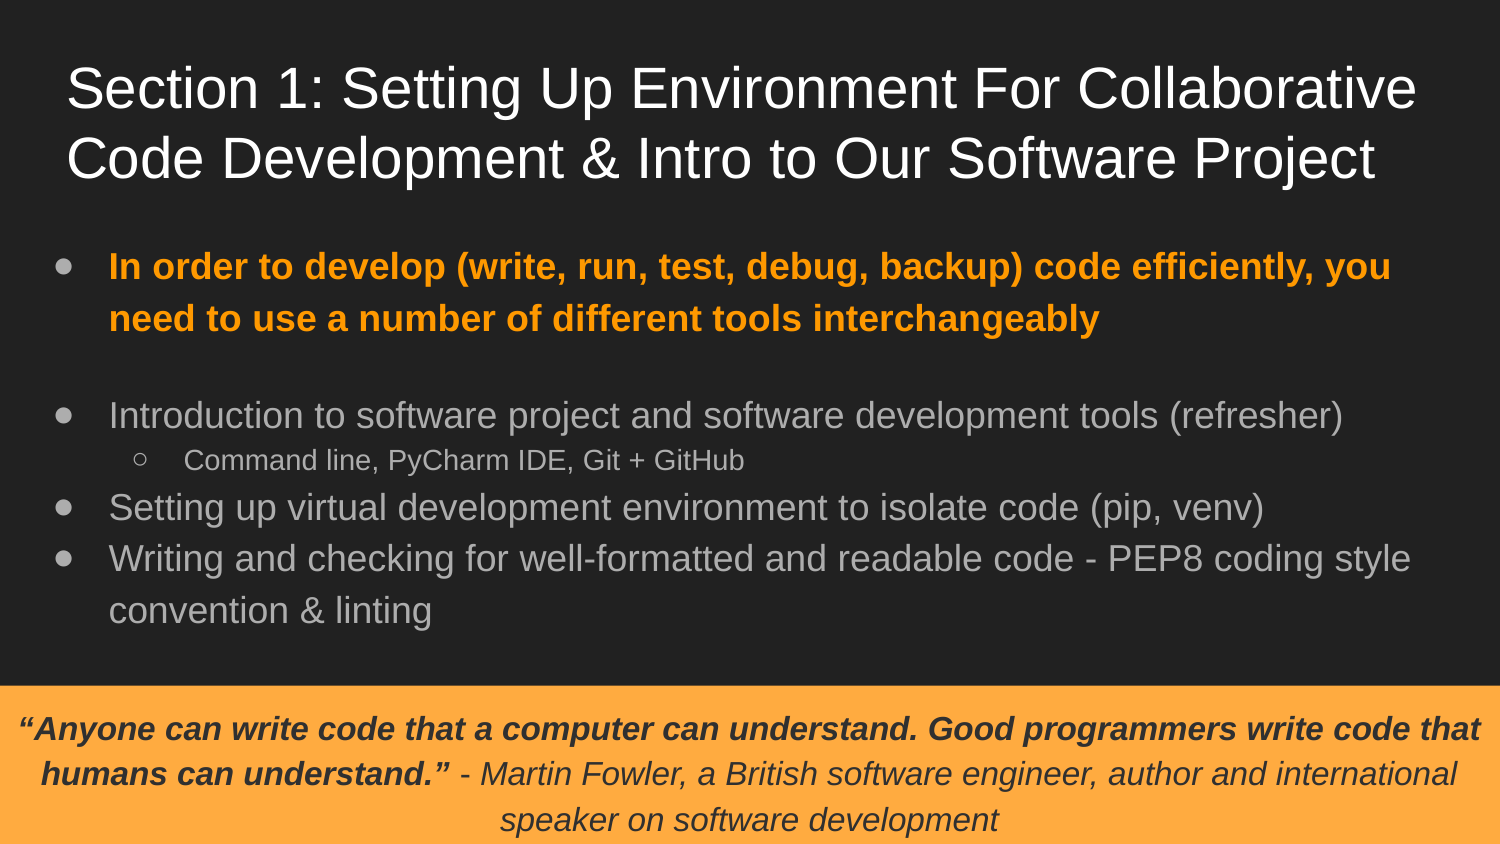

# Section 1: Setting Up Environment For Collaborative Code Development & Intro to Our Software Project
In order to develop (write, run, test, debug, backup) code efficiently, you need to use a number of different tools interchangeably
Introduction to software project and software development tools (refresher)
Command line, PyCharm IDE, Git + GitHub
Setting up virtual development environment to isolate code (pip, venv)
Writing and checking for well-formatted and readable code - PEP8 coding style convention & linting
“Anyone can write code that a computer can understand. Good programmers write code that humans can understand.” - Martin Fowler, a British software engineer, author and international speaker on software development